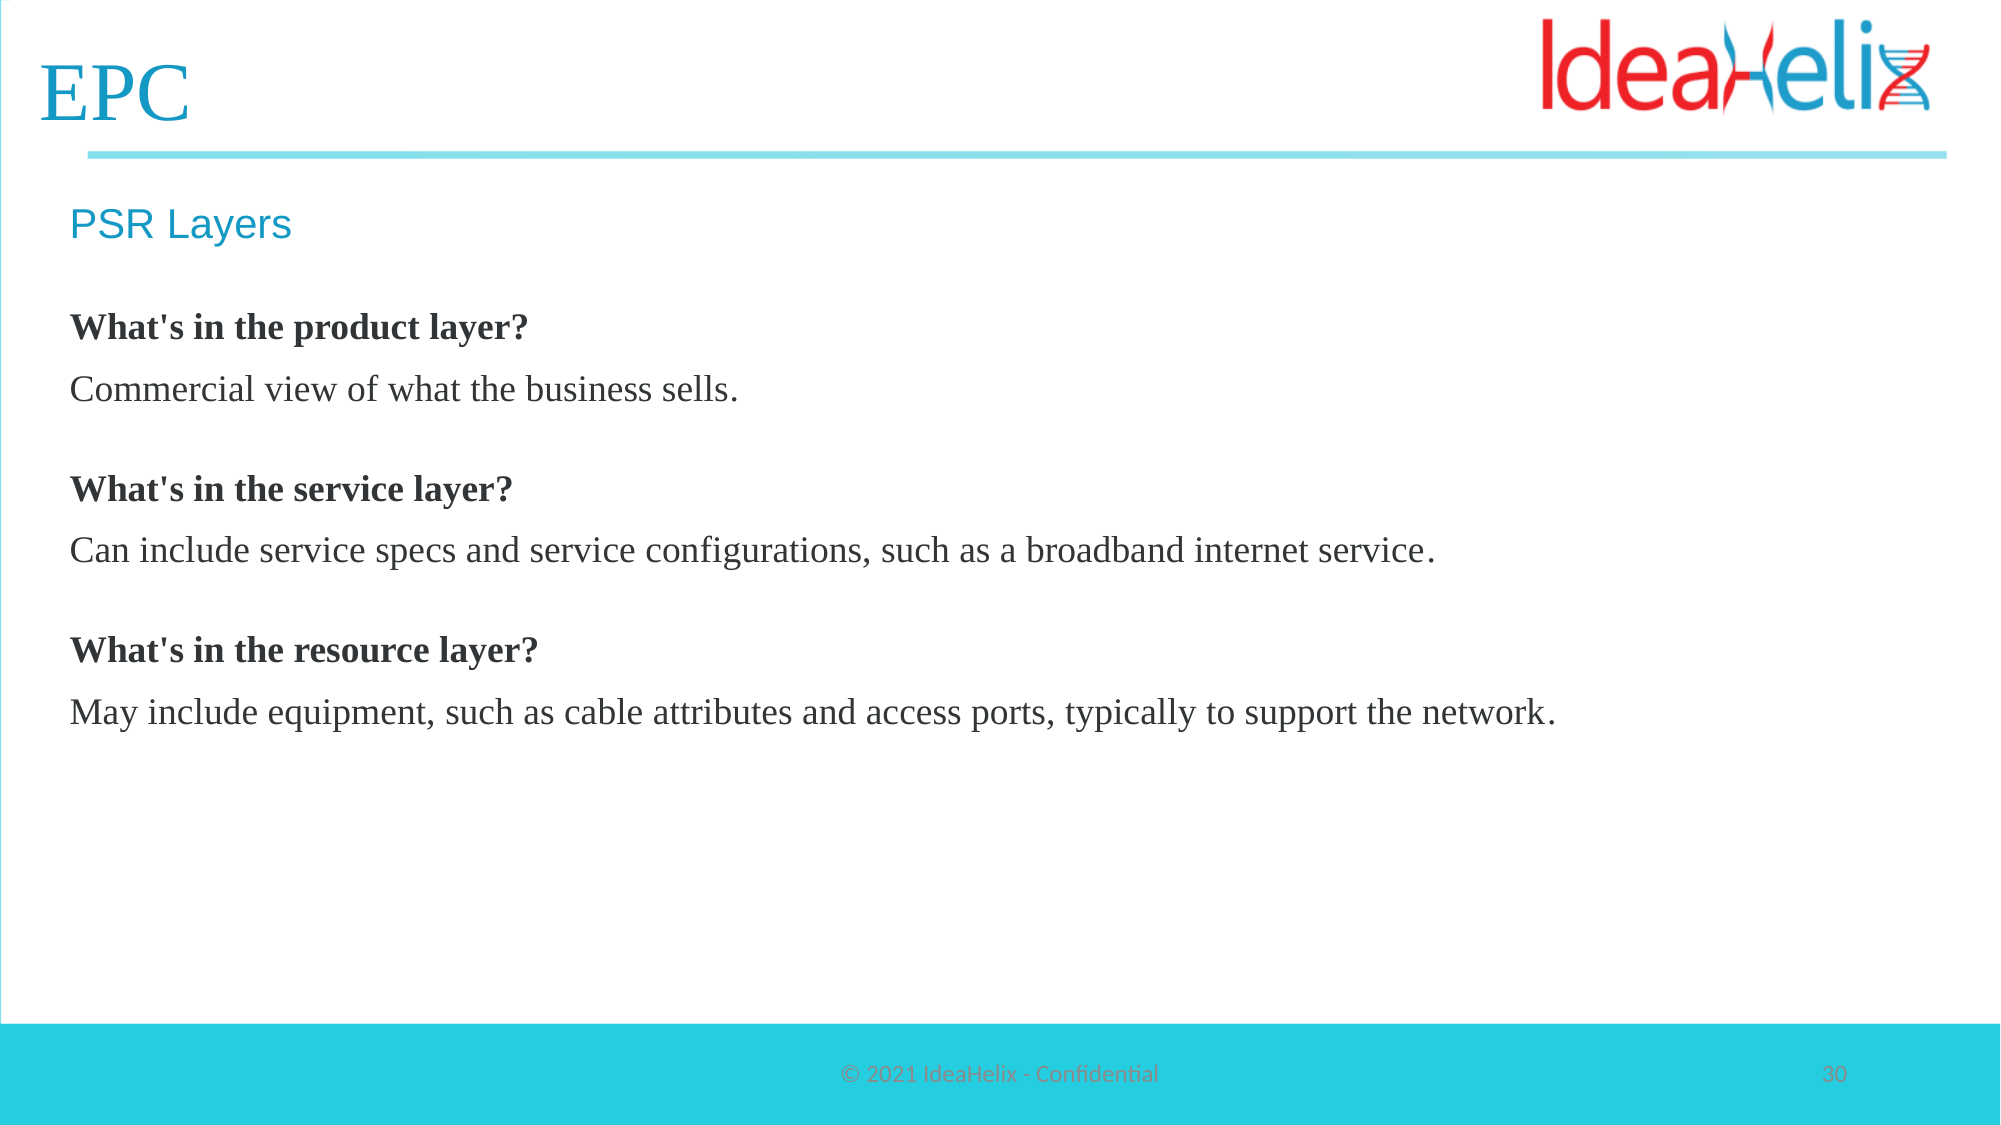

# EPC
PSR Layers

What's in the product layer?
Commercial view of what the business sells.

What's in the service layer?
Can include service specs and service configurations, such as a broadband internet service.

What's in the resource layer?
May include equipment, such as cable attributes and access ports, typically to support the network.
© 2021 IdeaHelix - Confidential
30